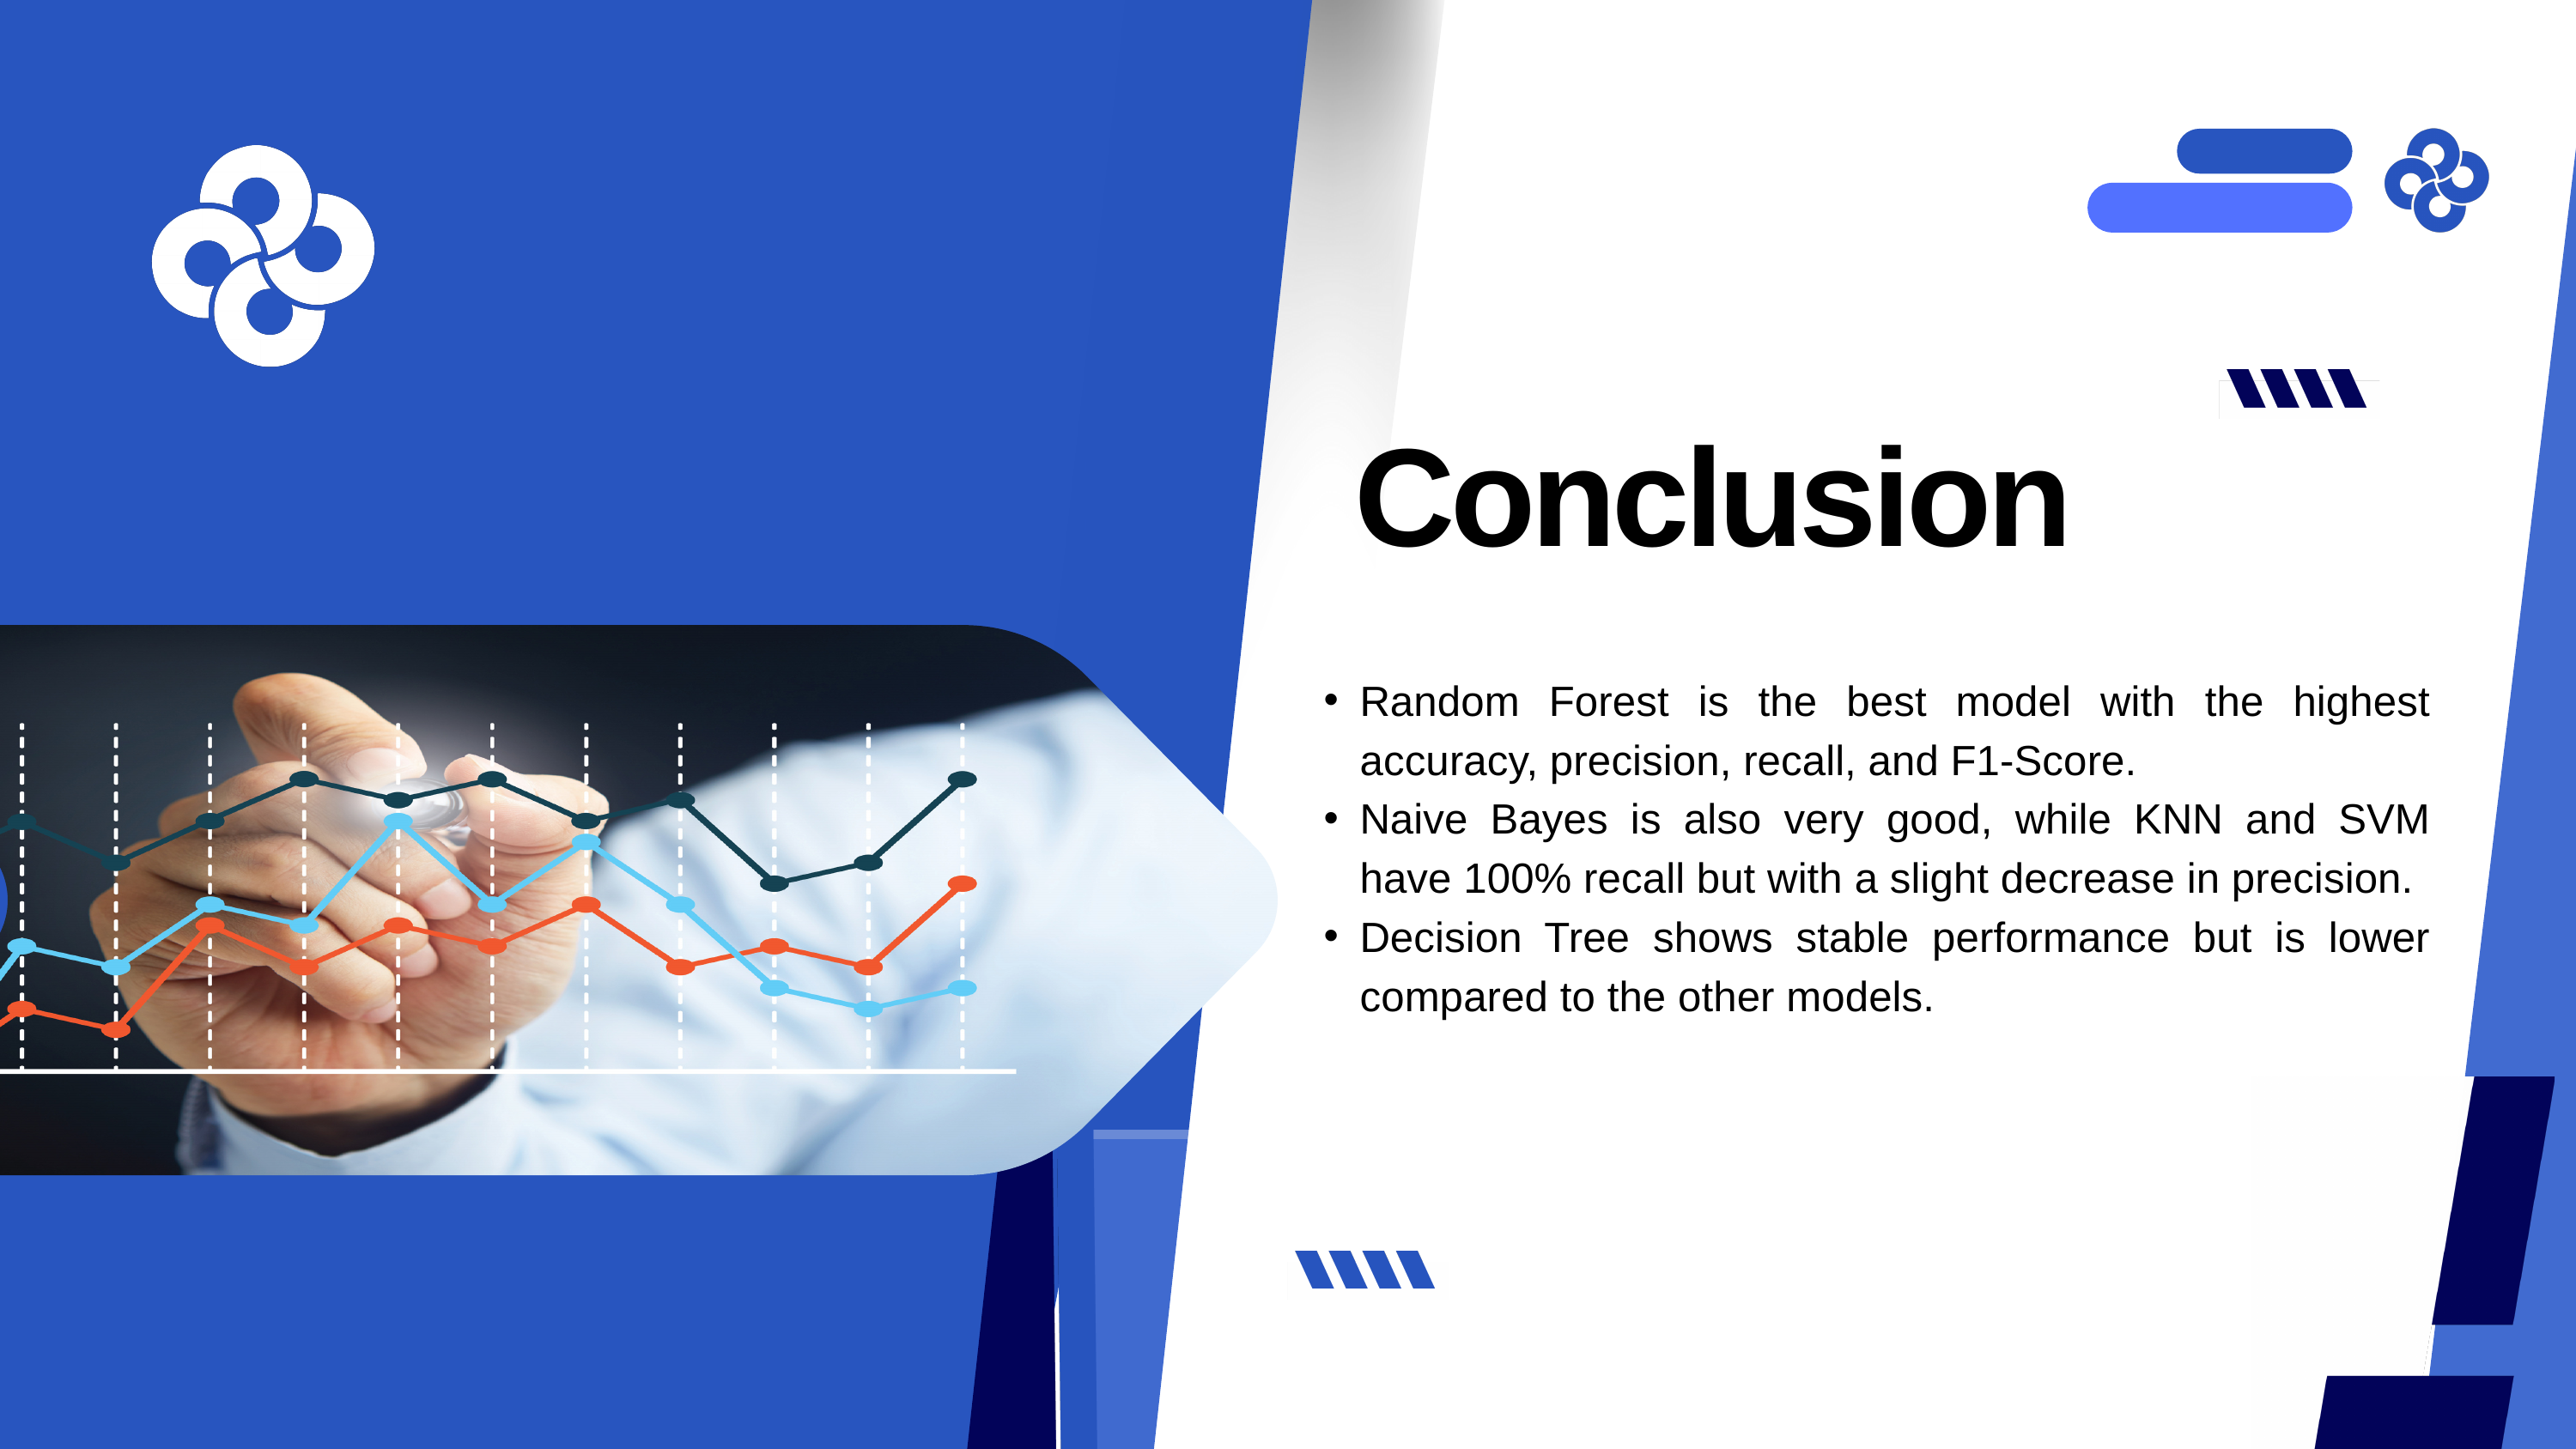

Conclusion

Random Forest is the best model with the highest accuracy, precision, recall, and F1-Score.
Naive Bayes is also very good, while KNN and SVM have 100% recall but with a slight decrease in precision.
Decision Tree shows stable performance but is lower compared to the other models.